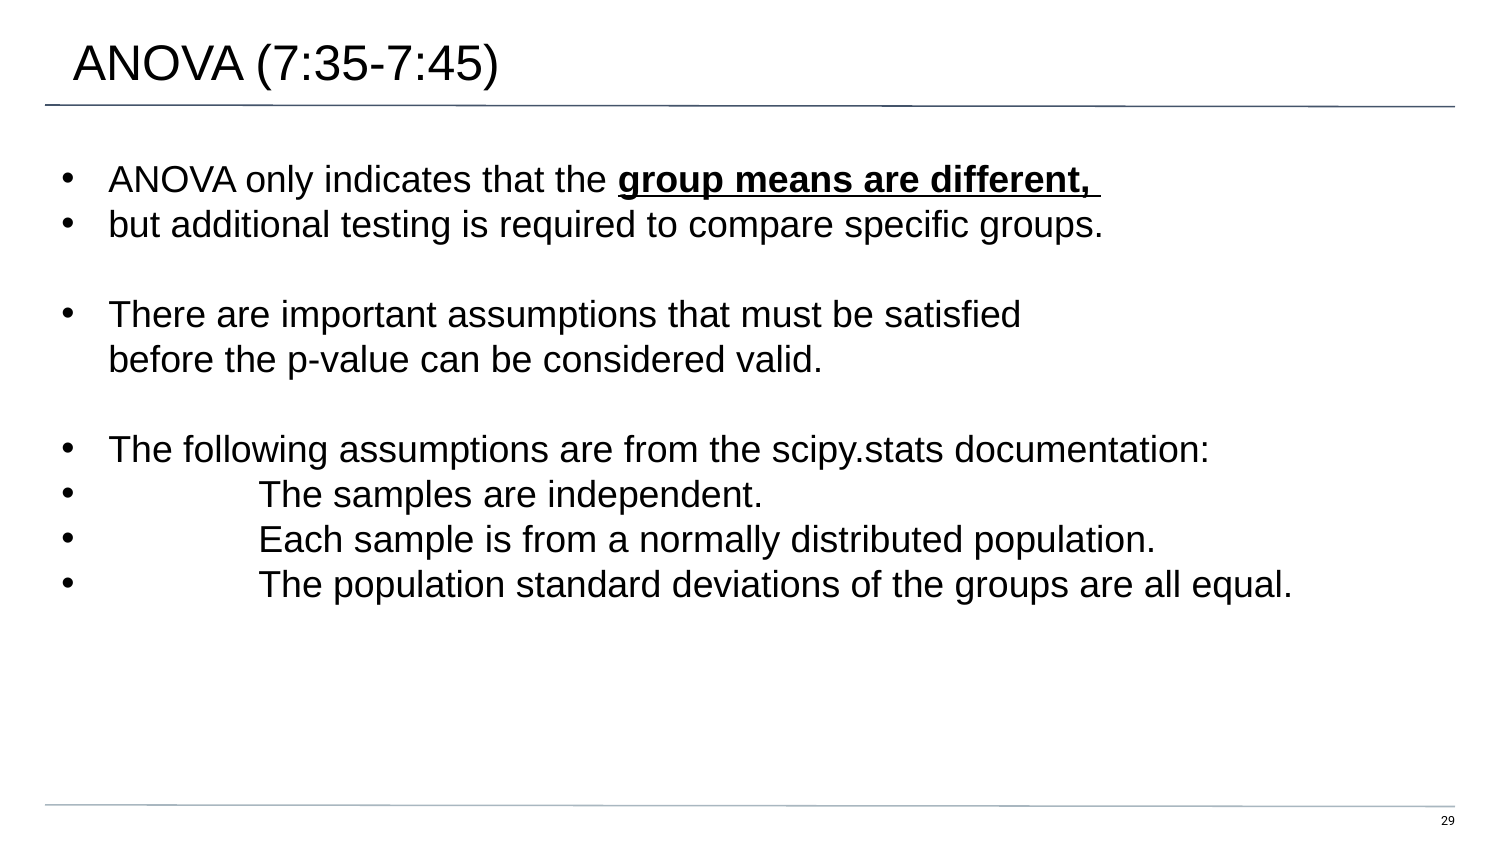

# ANOVA (7:35-7:45)
ANOVA only indicates that the group means are different,
but additional testing is required to compare specific groups.

There are important assumptions that must be satisfied
before the p-value can be considered valid.

The following assumptions are from the scipy.stats documentation:
 	The samples are independent.
 	Each sample is from a normally distributed population.
 	The population standard deviations of the groups are all equal.